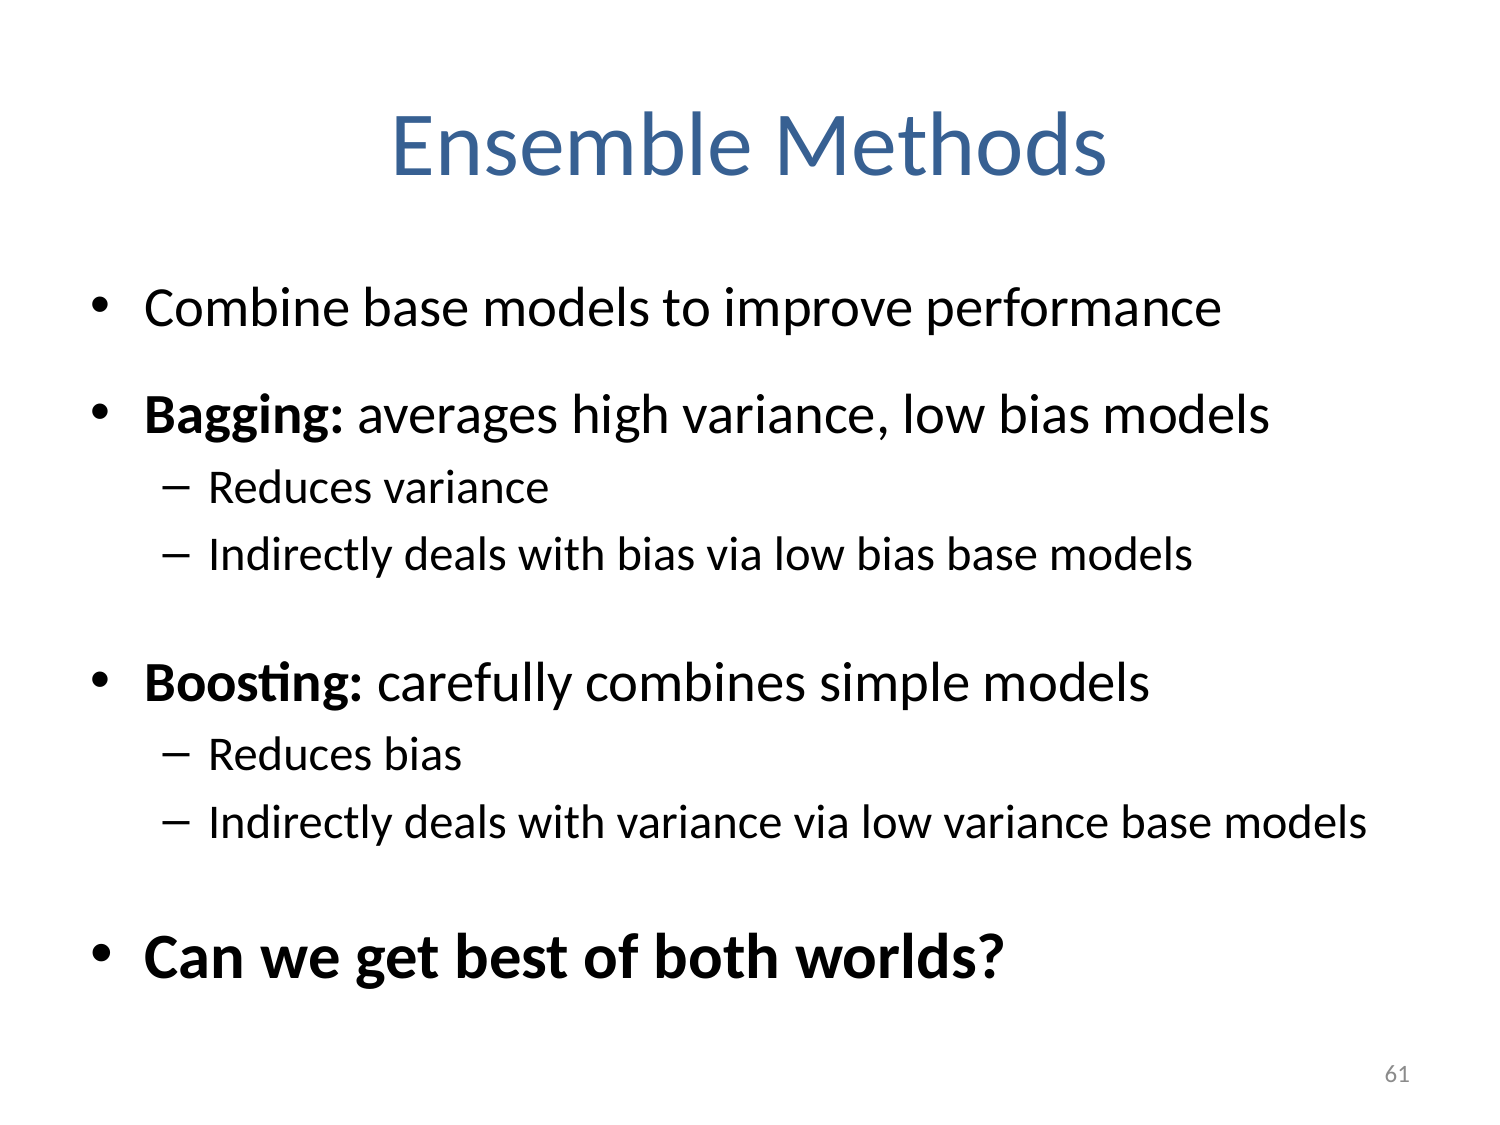

# Ensemble Methods
Combine base models to improve performance

Bagging: averages high variance, low bias models
Reduces variance
Indirectly deals with bias via low bias base models

Boosting: carefully combines simple models
Reduces bias
Indirectly deals with variance via low variance base models

Can we get best of both worlds?
61